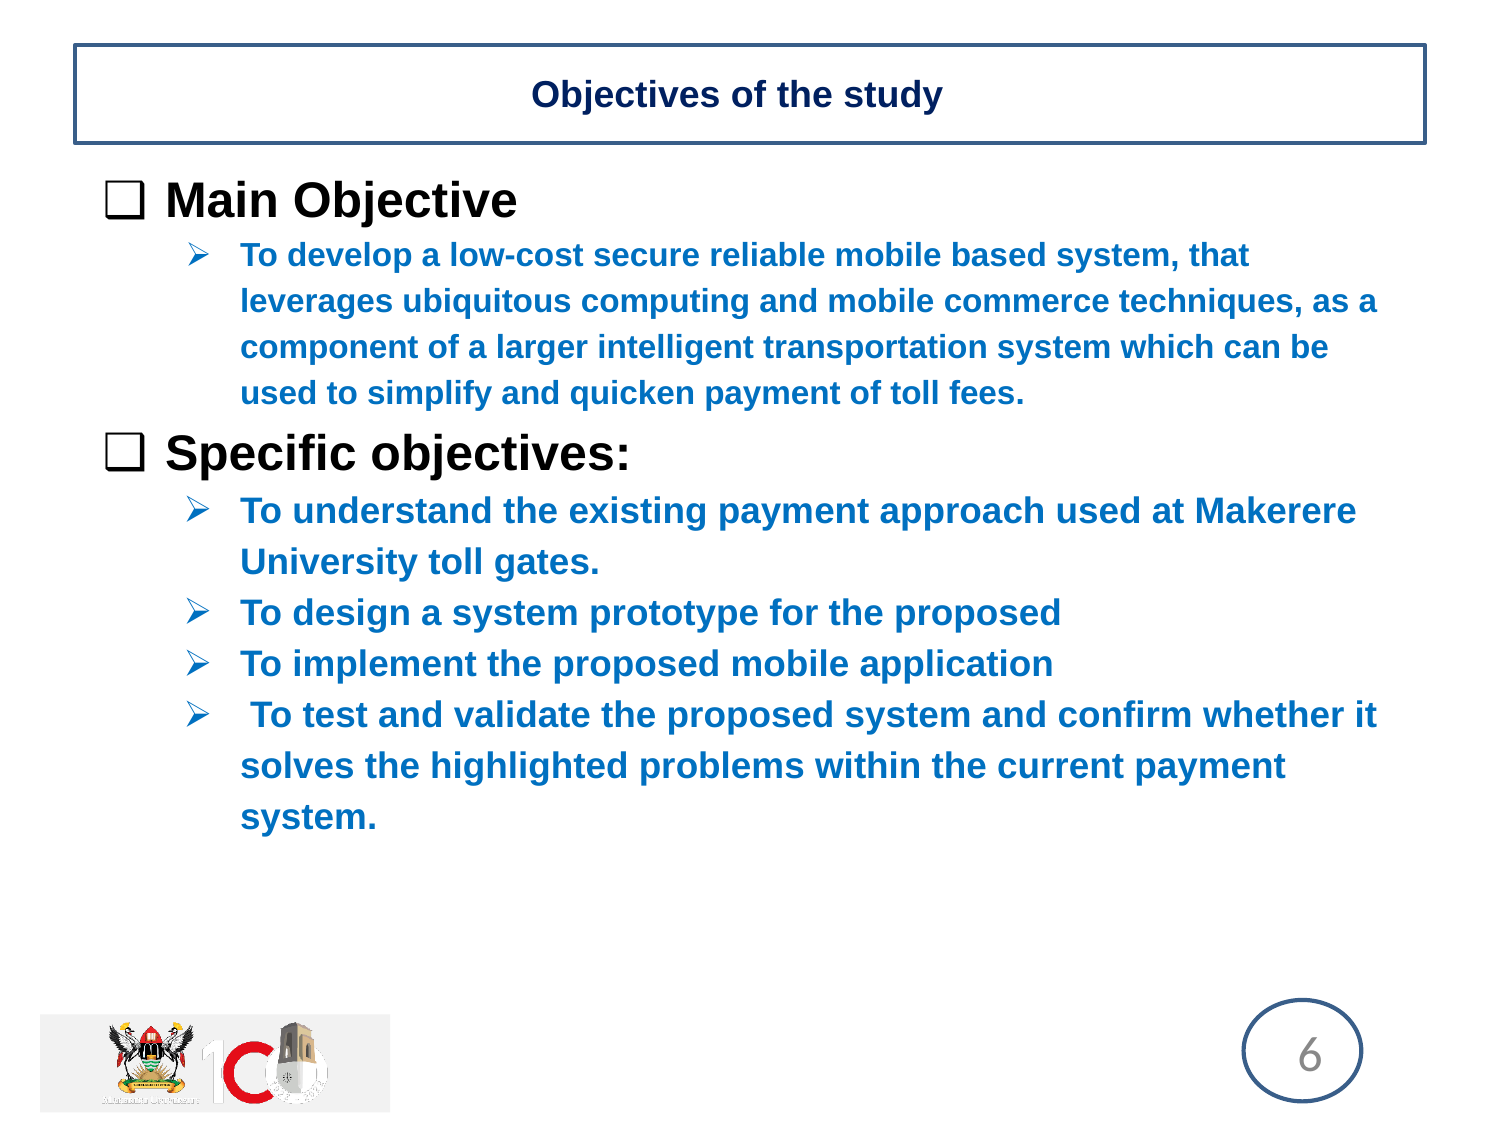

# Objectives of the study
Main Objective
To develop a low-cost secure reliable mobile based system, that leverages ubiquitous computing and mobile commerce techniques, as a component of a larger intelligent transportation system which can be used to simplify and quicken payment of toll fees.
Specific objectives:
To understand the existing payment approach used at Makerere University toll gates.
To design a system prototype for the proposed
To implement the proposed mobile application
 To test and validate the proposed system and confirm whether it solves the highlighted problems within the current payment system.